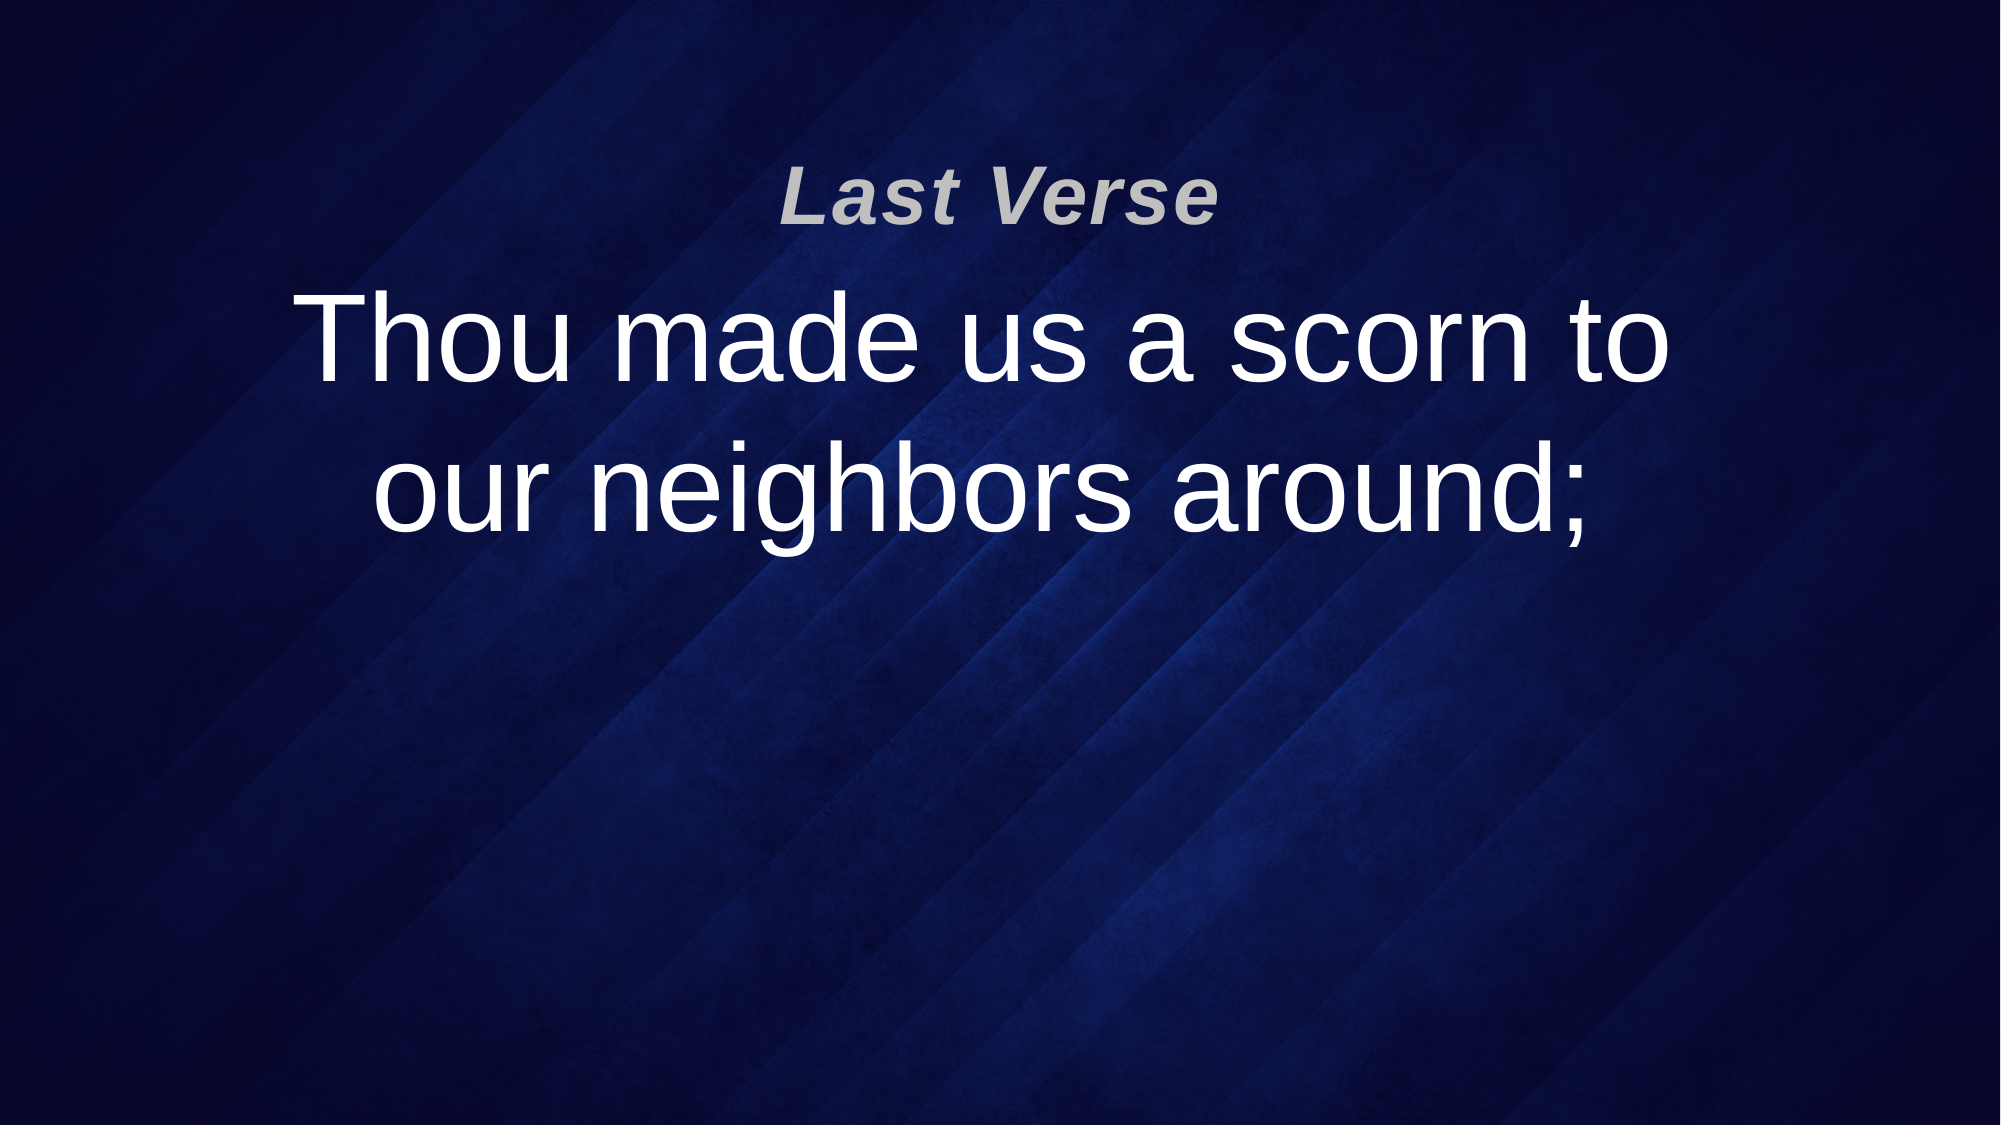

Last Verse
# Thou made us a scorn to our neighbors around;